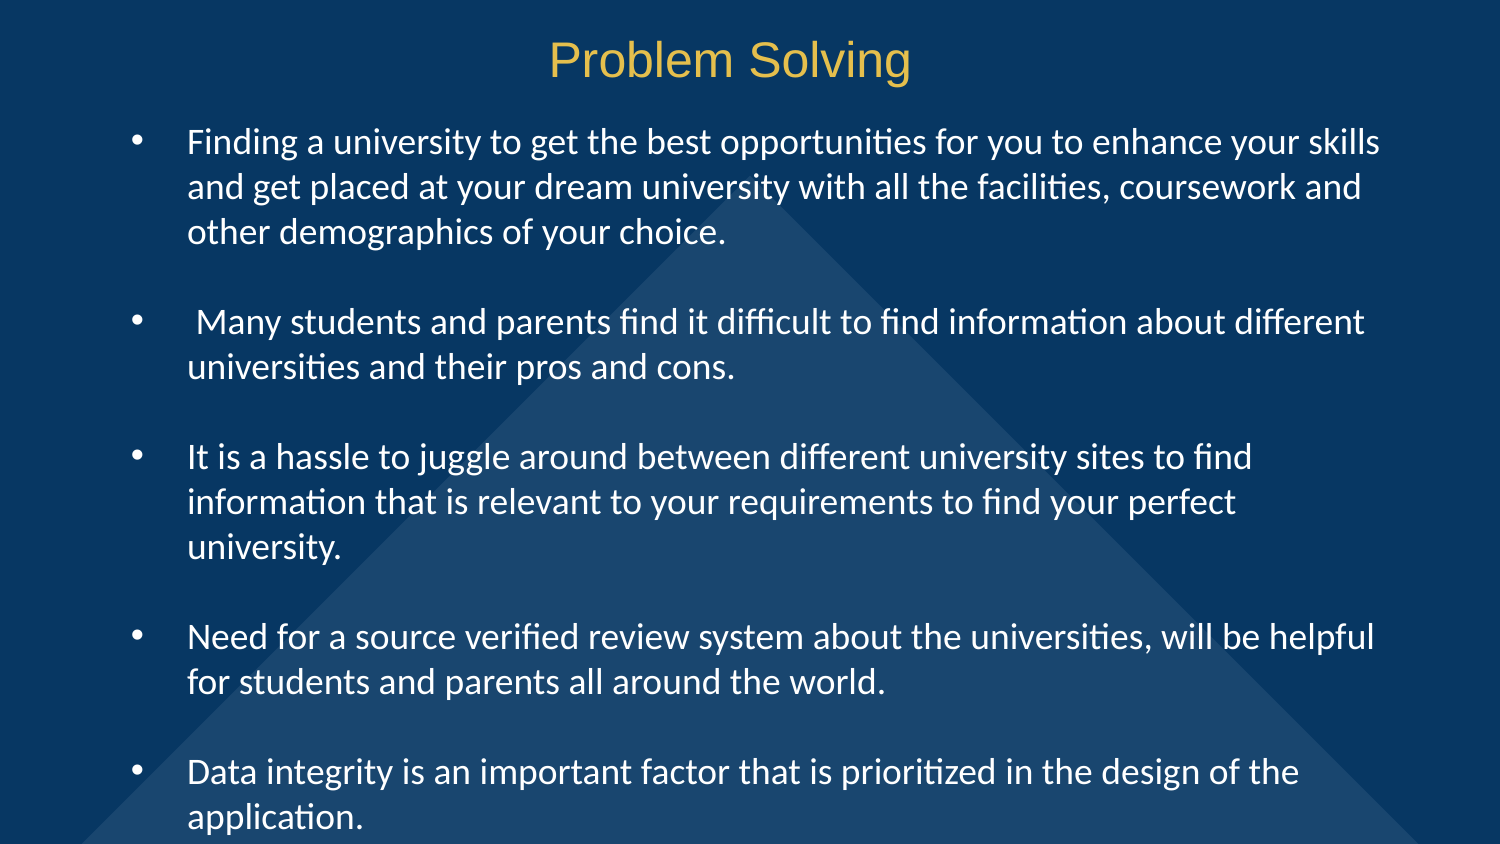

# Problem Solving
Finding a university to get the best opportunities for you to enhance your skills and get placed at your dream university with all the facilities, coursework and other demographics of your choice.

 Many students and parents find it difficult to find information about different universities and their pros and cons.

It is a hassle to juggle around between different university sites to find information that is relevant to your requirements to find your perfect university.

Need for a source verified review system about the universities, will be helpful for students and parents all around the world.

Data integrity is an important factor that is prioritized in the design of the application.